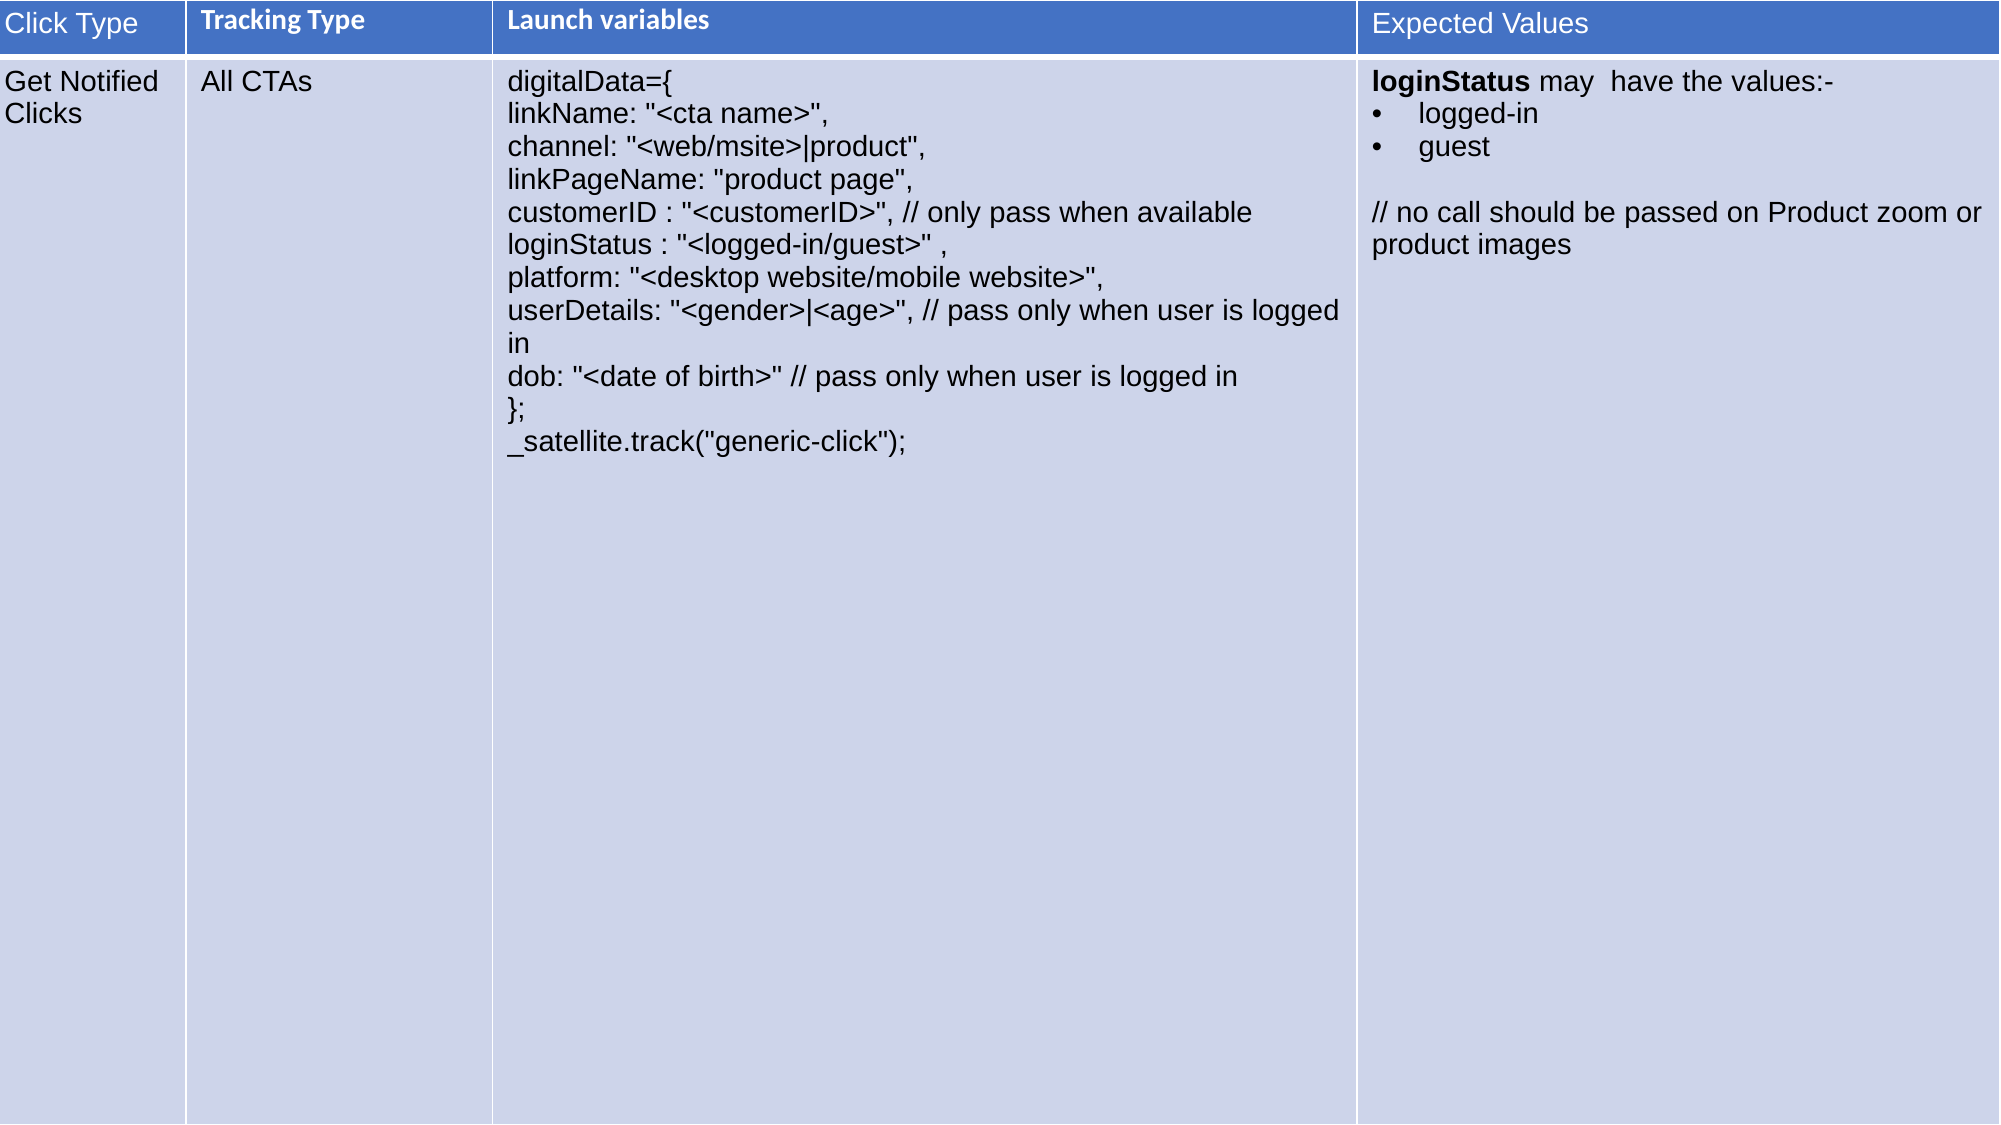

| Click Type | Tracking Type | Launch variables | Expected Values |
| --- | --- | --- | --- |
| Get Notified Clicks | All CTAs | digitalData={ linkName: "<cta name>", channel: "<web/msite>|product", linkPageName: "product page", customerID : "<customerID>", // only pass when available loginStatus : "<logged-in/guest>" , platform: "<desktop website/mobile website>", userDetails: "<gender>|<age>", // pass only when user is logged in dob: "<date of birth>" // pass only when user is logged in }; \_satellite.track("generic-click"); | loginStatus may have the values:- logged-in guest // no call should be passed on Product zoom or product images |